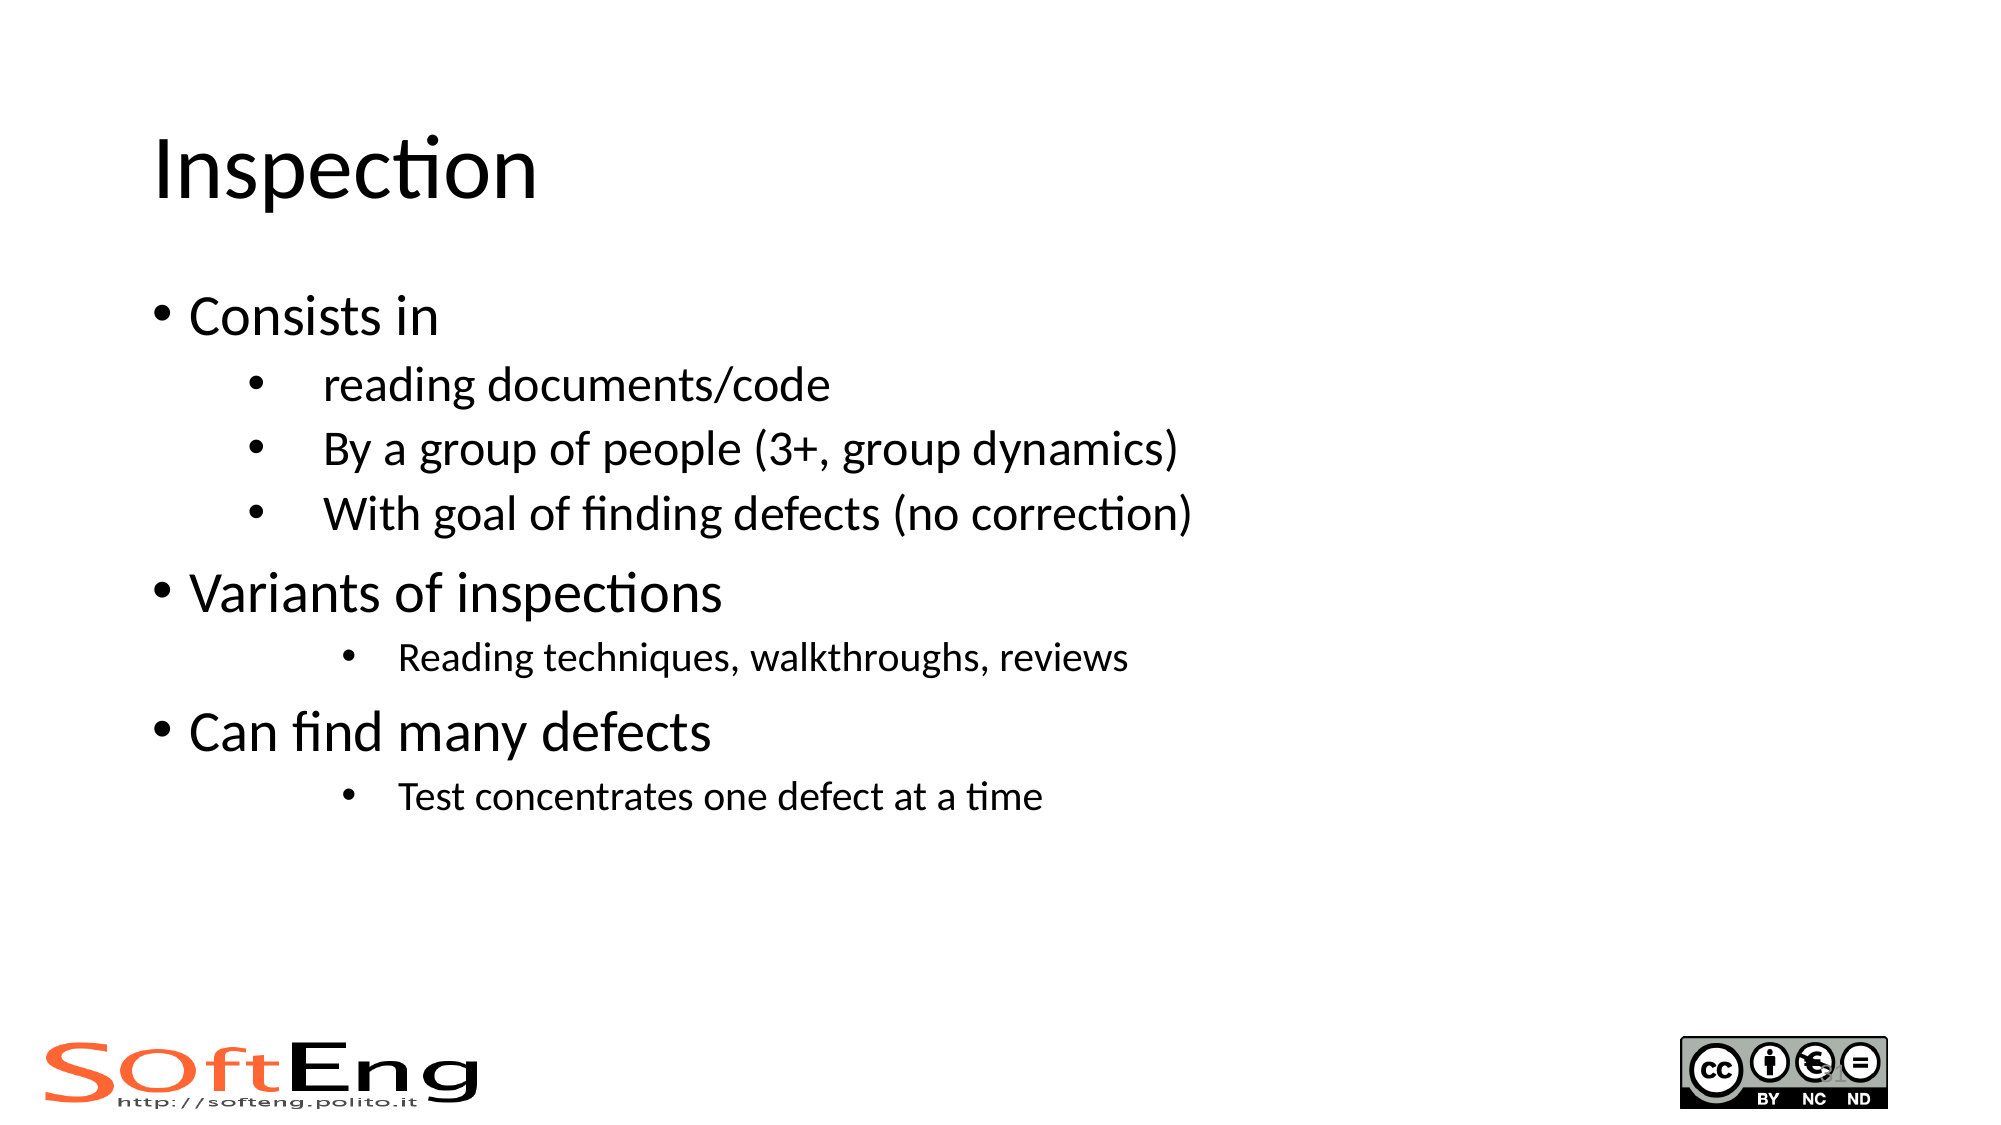

# Inspection
Consists in
reading documents/code
By a group of people (3+, group dynamics)
With goal of finding defects (no correction)
Variants of inspections
Reading techniques, walkthroughs, reviews
Can find many defects
Test concentrates one defect at a time

31